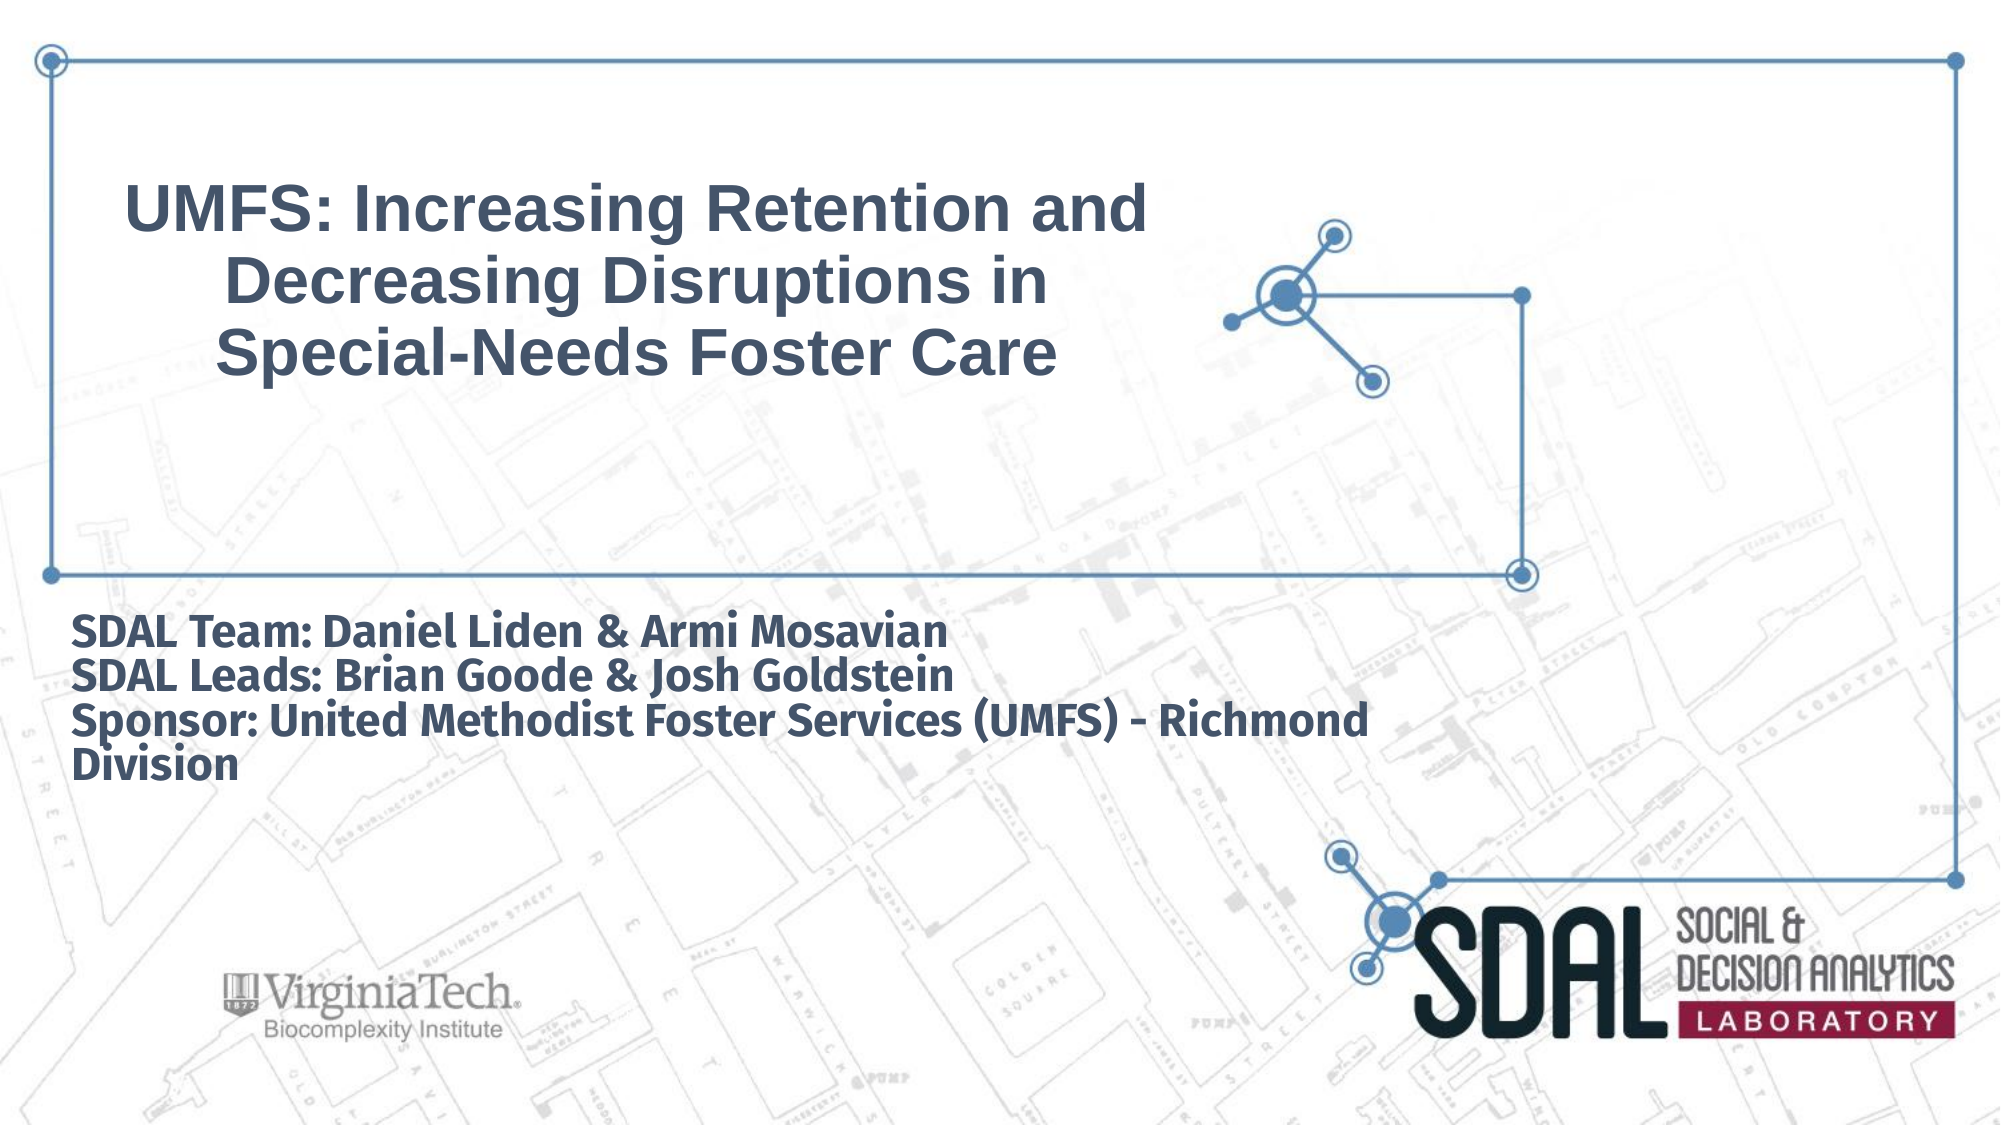

# UMFS: Increasing Retention and Decreasing Disruptions in Special-Needs Foster Care
SDAL Team: Daniel Liden & Armi Mosavian
SDAL Leads: Brian Goode & Josh Goldstein
Sponsor: United Methodist Foster Services (UMFS) - Richmond Division